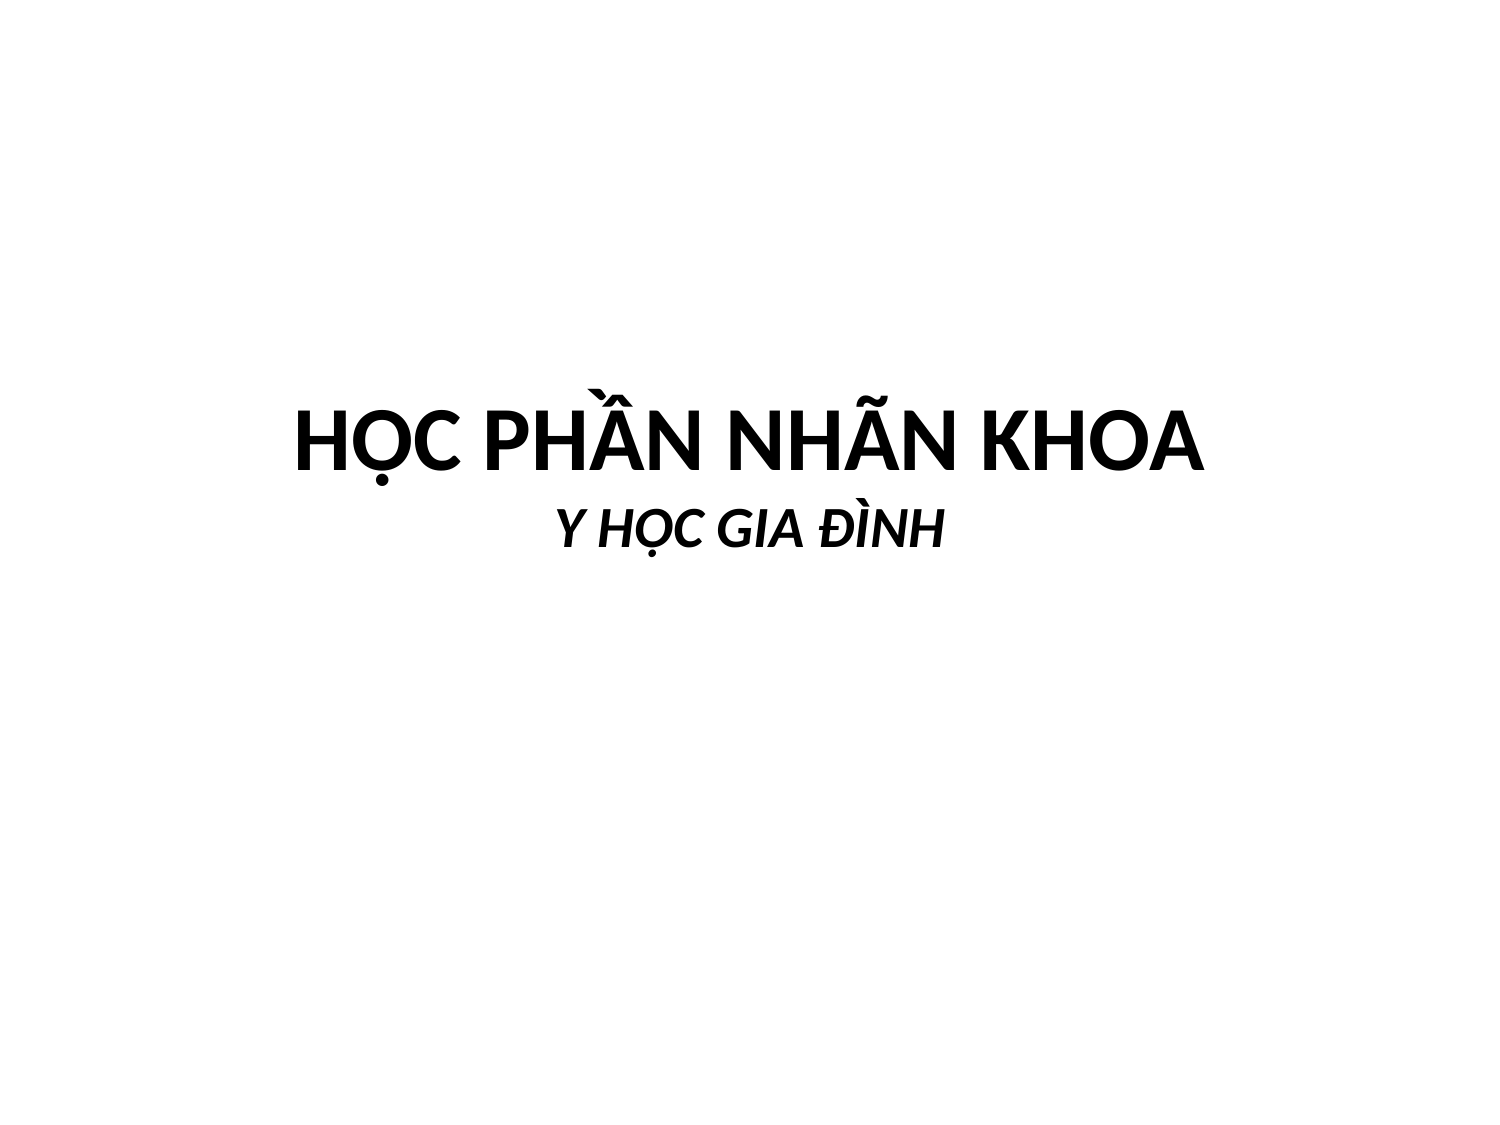

# HỌC PHẦN NHÃN KHOA Y HỌC GIA ĐÌNH